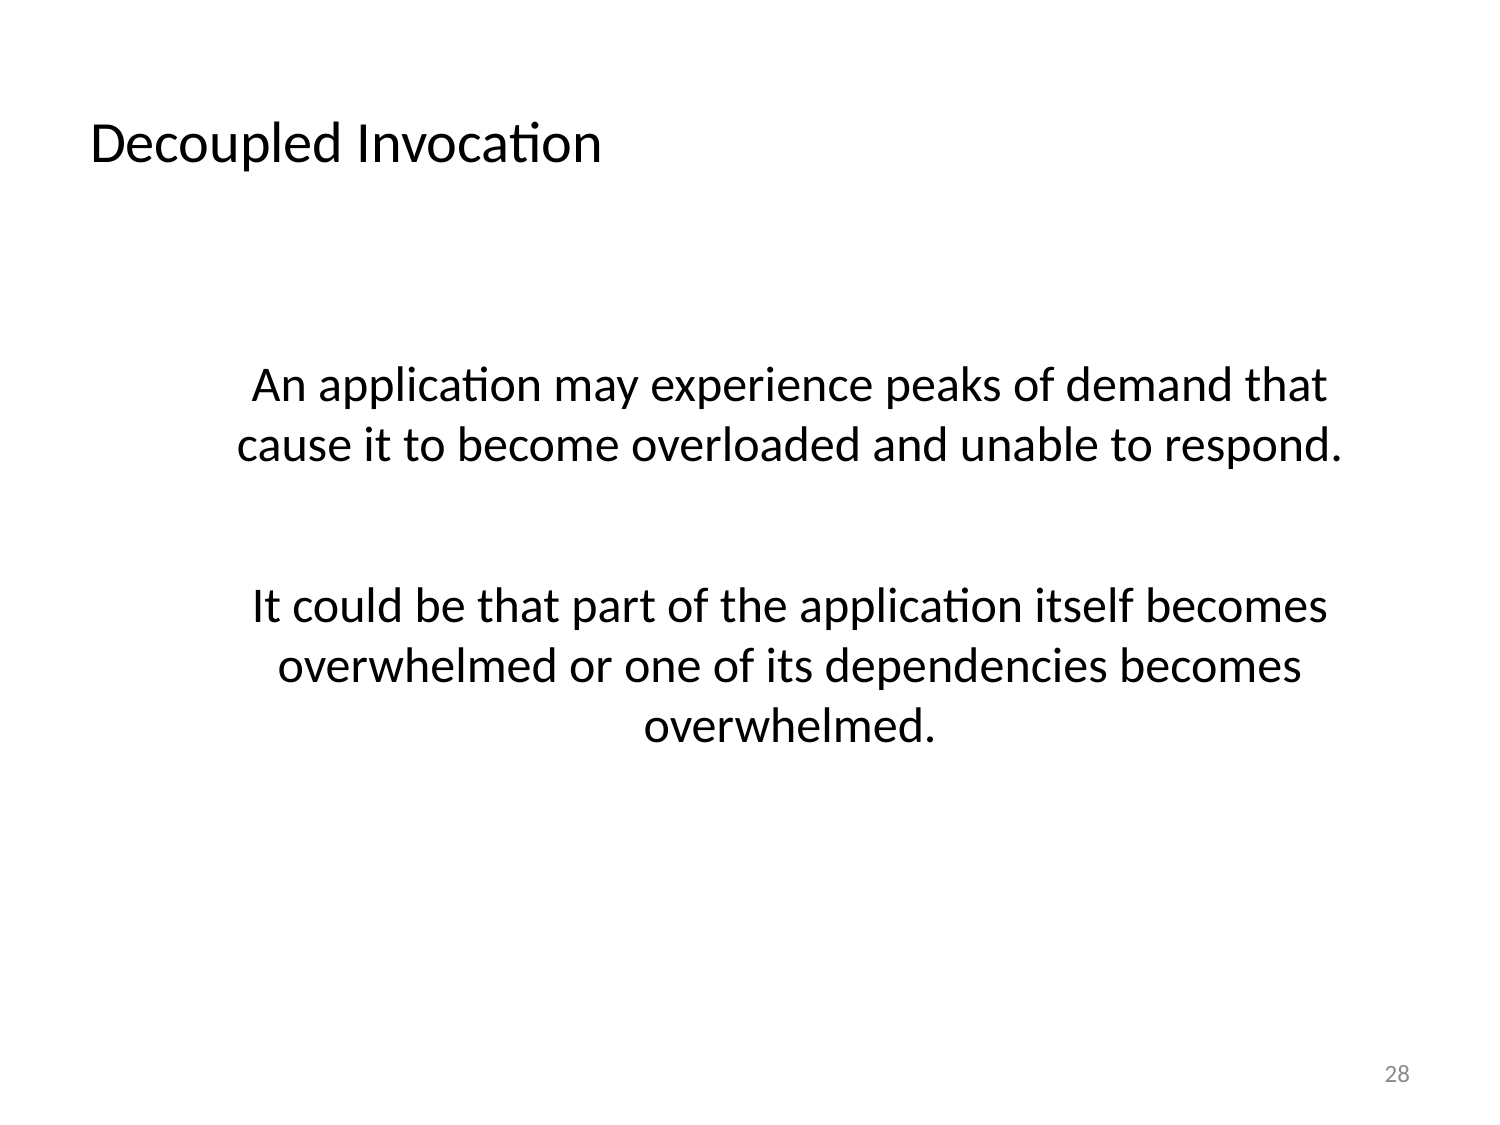

# Decoupled Invocation
An application may experience peaks of demand that cause it to become overloaded and unable to respond.
It could be that part of the application itself becomes overwhelmed or one of its dependencies becomes overwhelmed.
28